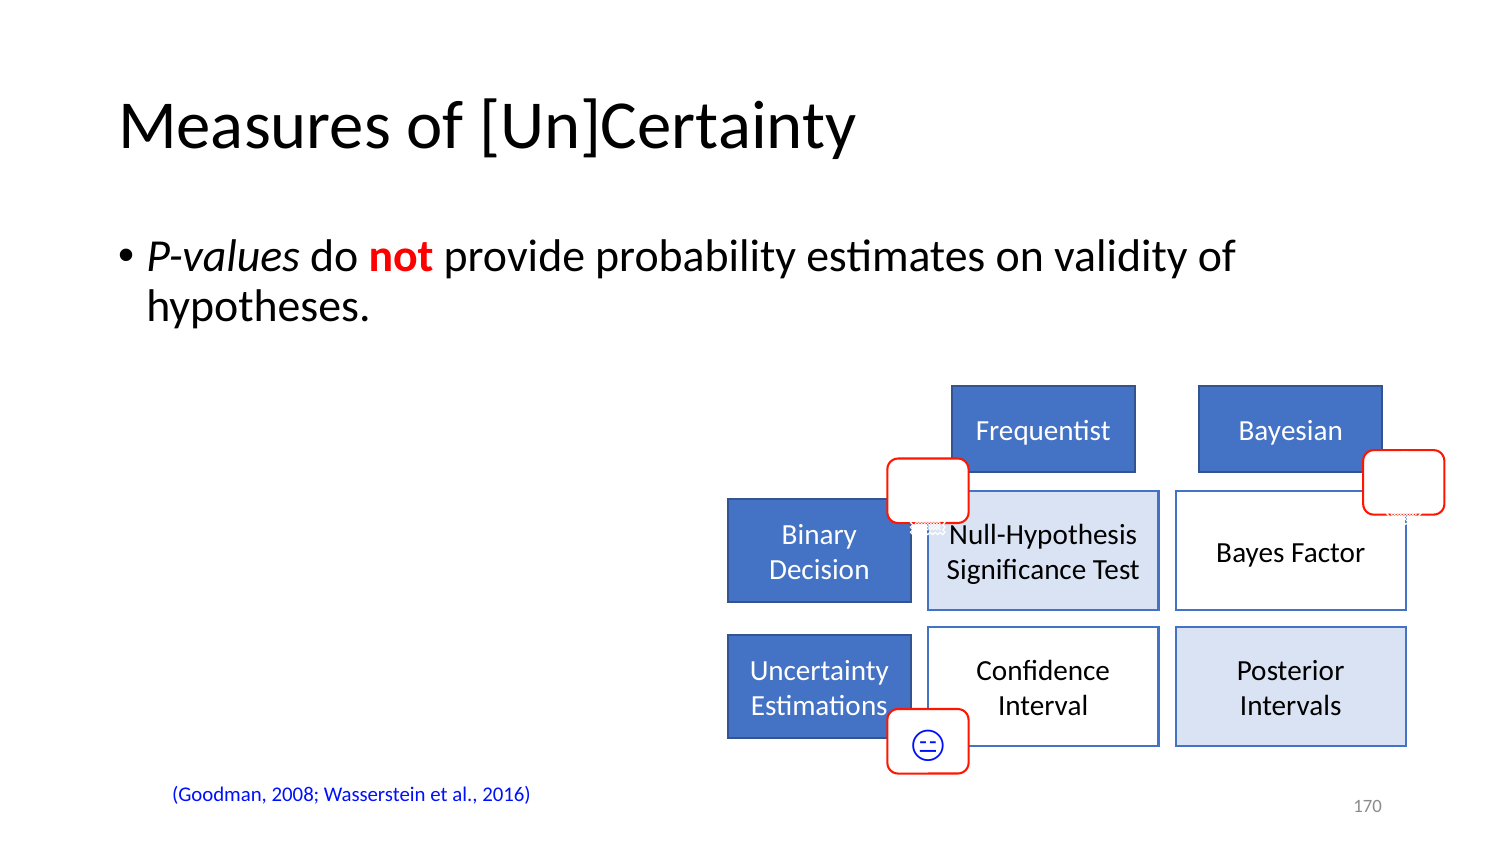

# Measures of [Un]Certainty
P-values do not provide probability estimates on validity of hypotheses.

Frequentist
Bayesian
Null-Hypothesis Significance Test
Bayes Factor
Binary Decision
Confidence Interval
Posterior Intervals
Uncertainty Estimations
👎🏽
👎🏽
😑
(Goodman, 2008; Wasserstein et al., 2016)
170